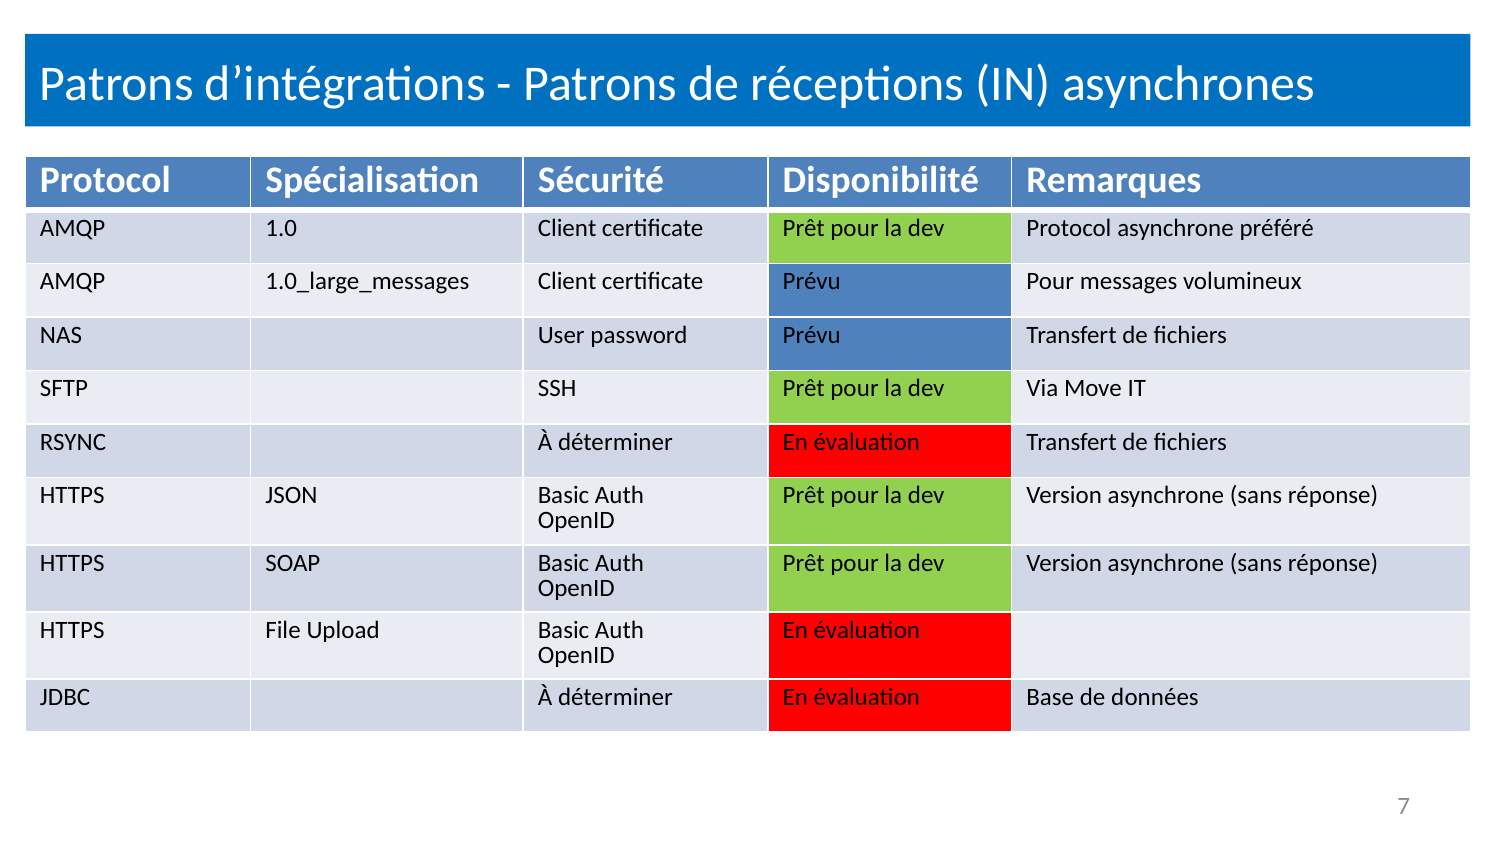

# Patrons d’intégrations - Patrons de réceptions (IN) asynchrones
| Protocol | Spécialisation | Sécurité | Disponibilité | Remarques |
| --- | --- | --- | --- | --- |
| AMQP | 1.0 | Client certificate | Prêt pour la dev | Protocol asynchrone préféré |
| AMQP | 1.0\_large\_messages | Client certificate | Prévu | Pour messages volumineux |
| NAS |  | User password | Prévu | Transfert de fichiers |
| SFTP |  | SSH | Prêt pour la dev | Via Move IT |
| RSYNC |  | À déterminer | En évaluation | Transfert de fichiers |
| HTTPS | JSON | Basic Auth OpenID | Prêt pour la dev | Version asynchrone (sans réponse) |
| HTTPS | SOAP | Basic Auth OpenID | Prêt pour la dev | Version asynchrone (sans réponse) |
| HTTPS | File Upload | Basic Auth OpenID | En évaluation |  |
| JDBC |  | À déterminer | En évaluation | Base de données |
7